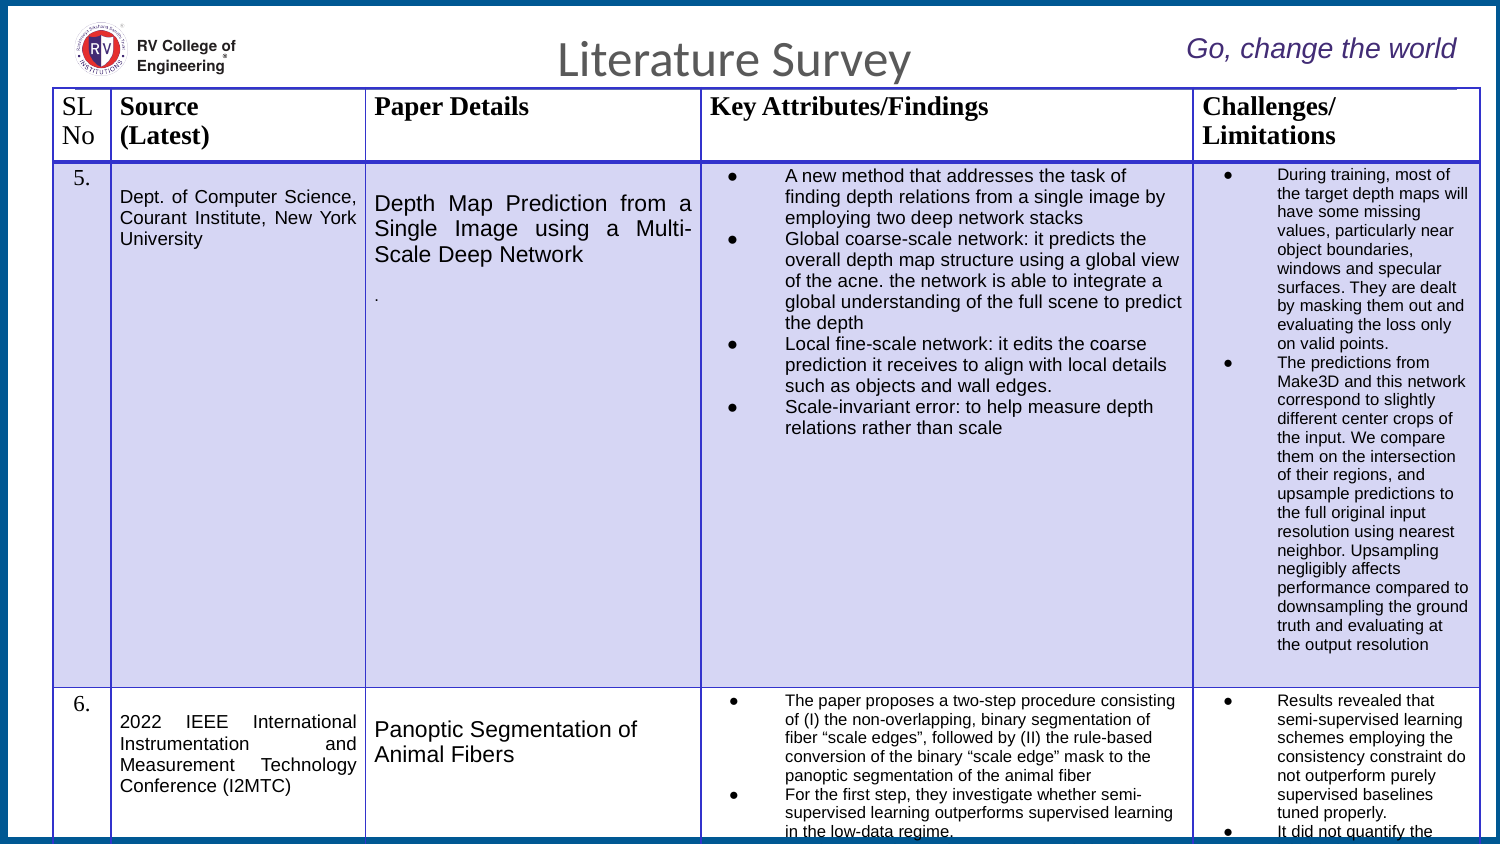

Literature Survey
# Go, change the world
RV College of
Engineering

| SL No | Source (Latest) | Paper Details | Key Attributes/Findings | Challenges/ Limitations |
| --- | --- | --- | --- | --- |
| 5. | Dept. of Computer Science, Courant Institute, New York University | Depth Map Prediction from a Single Image using a Multi-Scale Deep Network . | A new method that addresses the task of finding depth relations from a single image by employing two deep network stacks Global coarse-scale network: it predicts the overall depth map structure using a global view of the acne. the network is able to integrate a global understanding of the full scene to predict the depth Local fine-scale network: it edits the coarse prediction it receives to align with local details such as objects and wall edges. Scale-invariant error: to help measure depth relations rather than scale | During training, most of the target depth maps will have some missing values, particularly near object boundaries, windows and specular surfaces. They are dealt by masking them out and evaluating the loss only on valid points. The predictions from Make3D and this network correspond to slightly different center crops of the input. We compare them on the intersection of their regions, and upsample predictions to the full original input resolution using nearest neighbor. Upsampling negligibly affects performance compared to downsampling the ground truth and evaluating at the output resolution |
| 6. | 2022 IEEE International Instrumentation and Measurement Technology Conference (I2MTC) | Panoptic Segmentation of Animal Fibers | The paper proposes a two-step procedure consisting of (I) the non-overlapping, binary segmentation of fiber “scale edges”, followed by (II) the rule-based conversion of the binary “scale edge” mask to the panoptic segmentation of the animal fiber For the first step, they investigate whether semi-supervised learning outperforms supervised learning in the low-data regime. For the second step, they propose a rule based post-processing of generated “scale edge” heatmaps for improved separability of “fiber scale” instances, and show that the post-processing improves performance across all evaluated configurations. | Results revealed that semi-supervised learning schemes employing the consistency constraint do not outperform purely supervised baselines tuned properly. It did not quantify the label-noise or segmentation error inherently present in the manual annotations, It did not investigate self-training, where model predictions are used to generate hard/soft pseudo labels for use in iterative training of models |